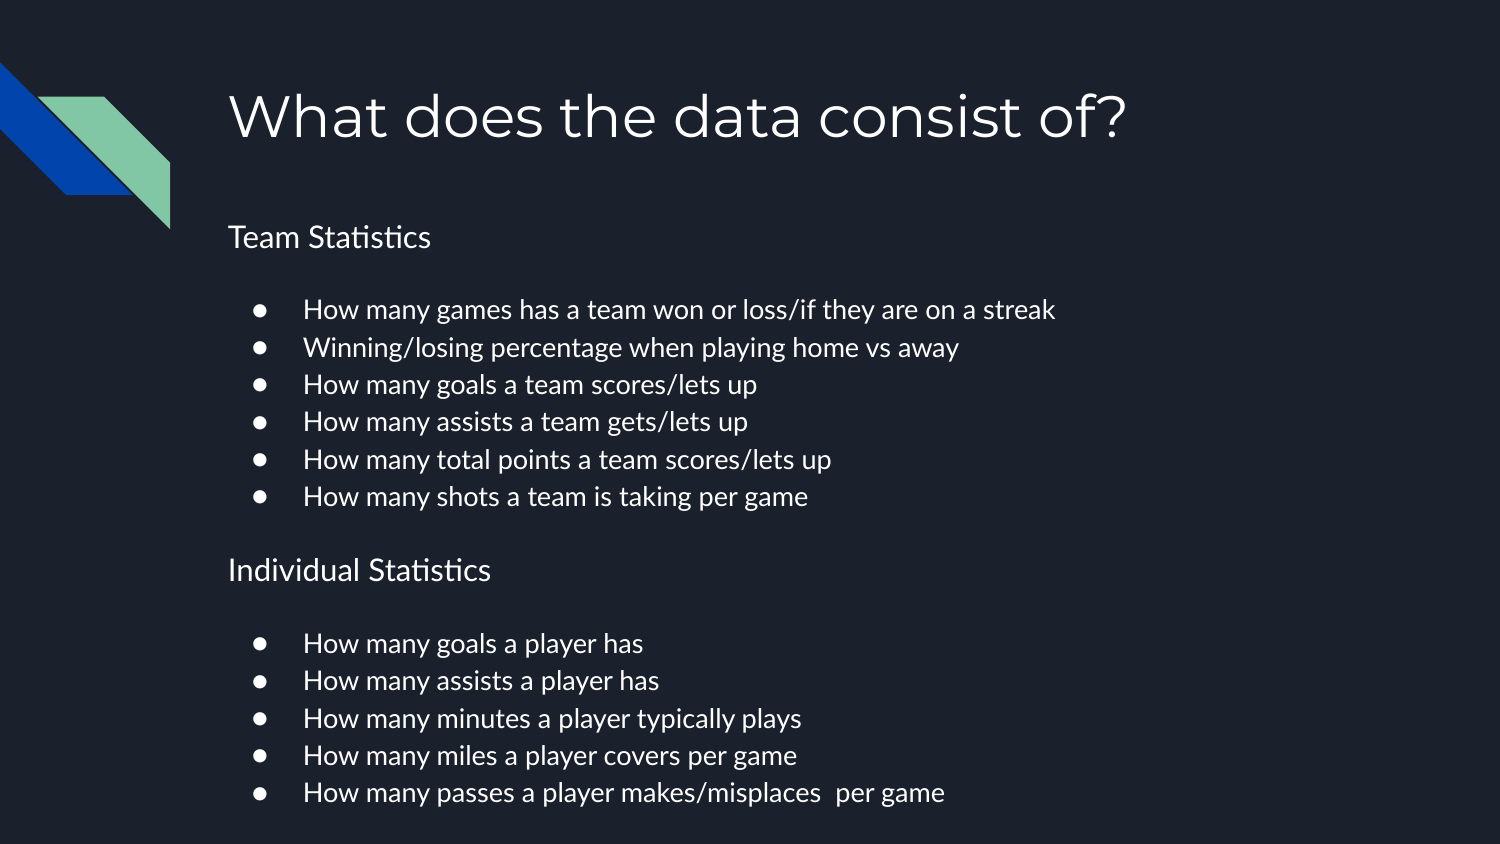

# What does the data consist of?
Team Statistics
How many games has a team won or loss/if they are on a streak
Winning/losing percentage when playing home vs away
How many goals a team scores/lets up
How many assists a team gets/lets up
How many total points a team scores/lets up
How many shots a team is taking per game
Individual Statistics
How many goals a player has
How many assists a player has
How many minutes a player typically plays
How many miles a player covers per game
How many passes a player makes/misplaces  per game